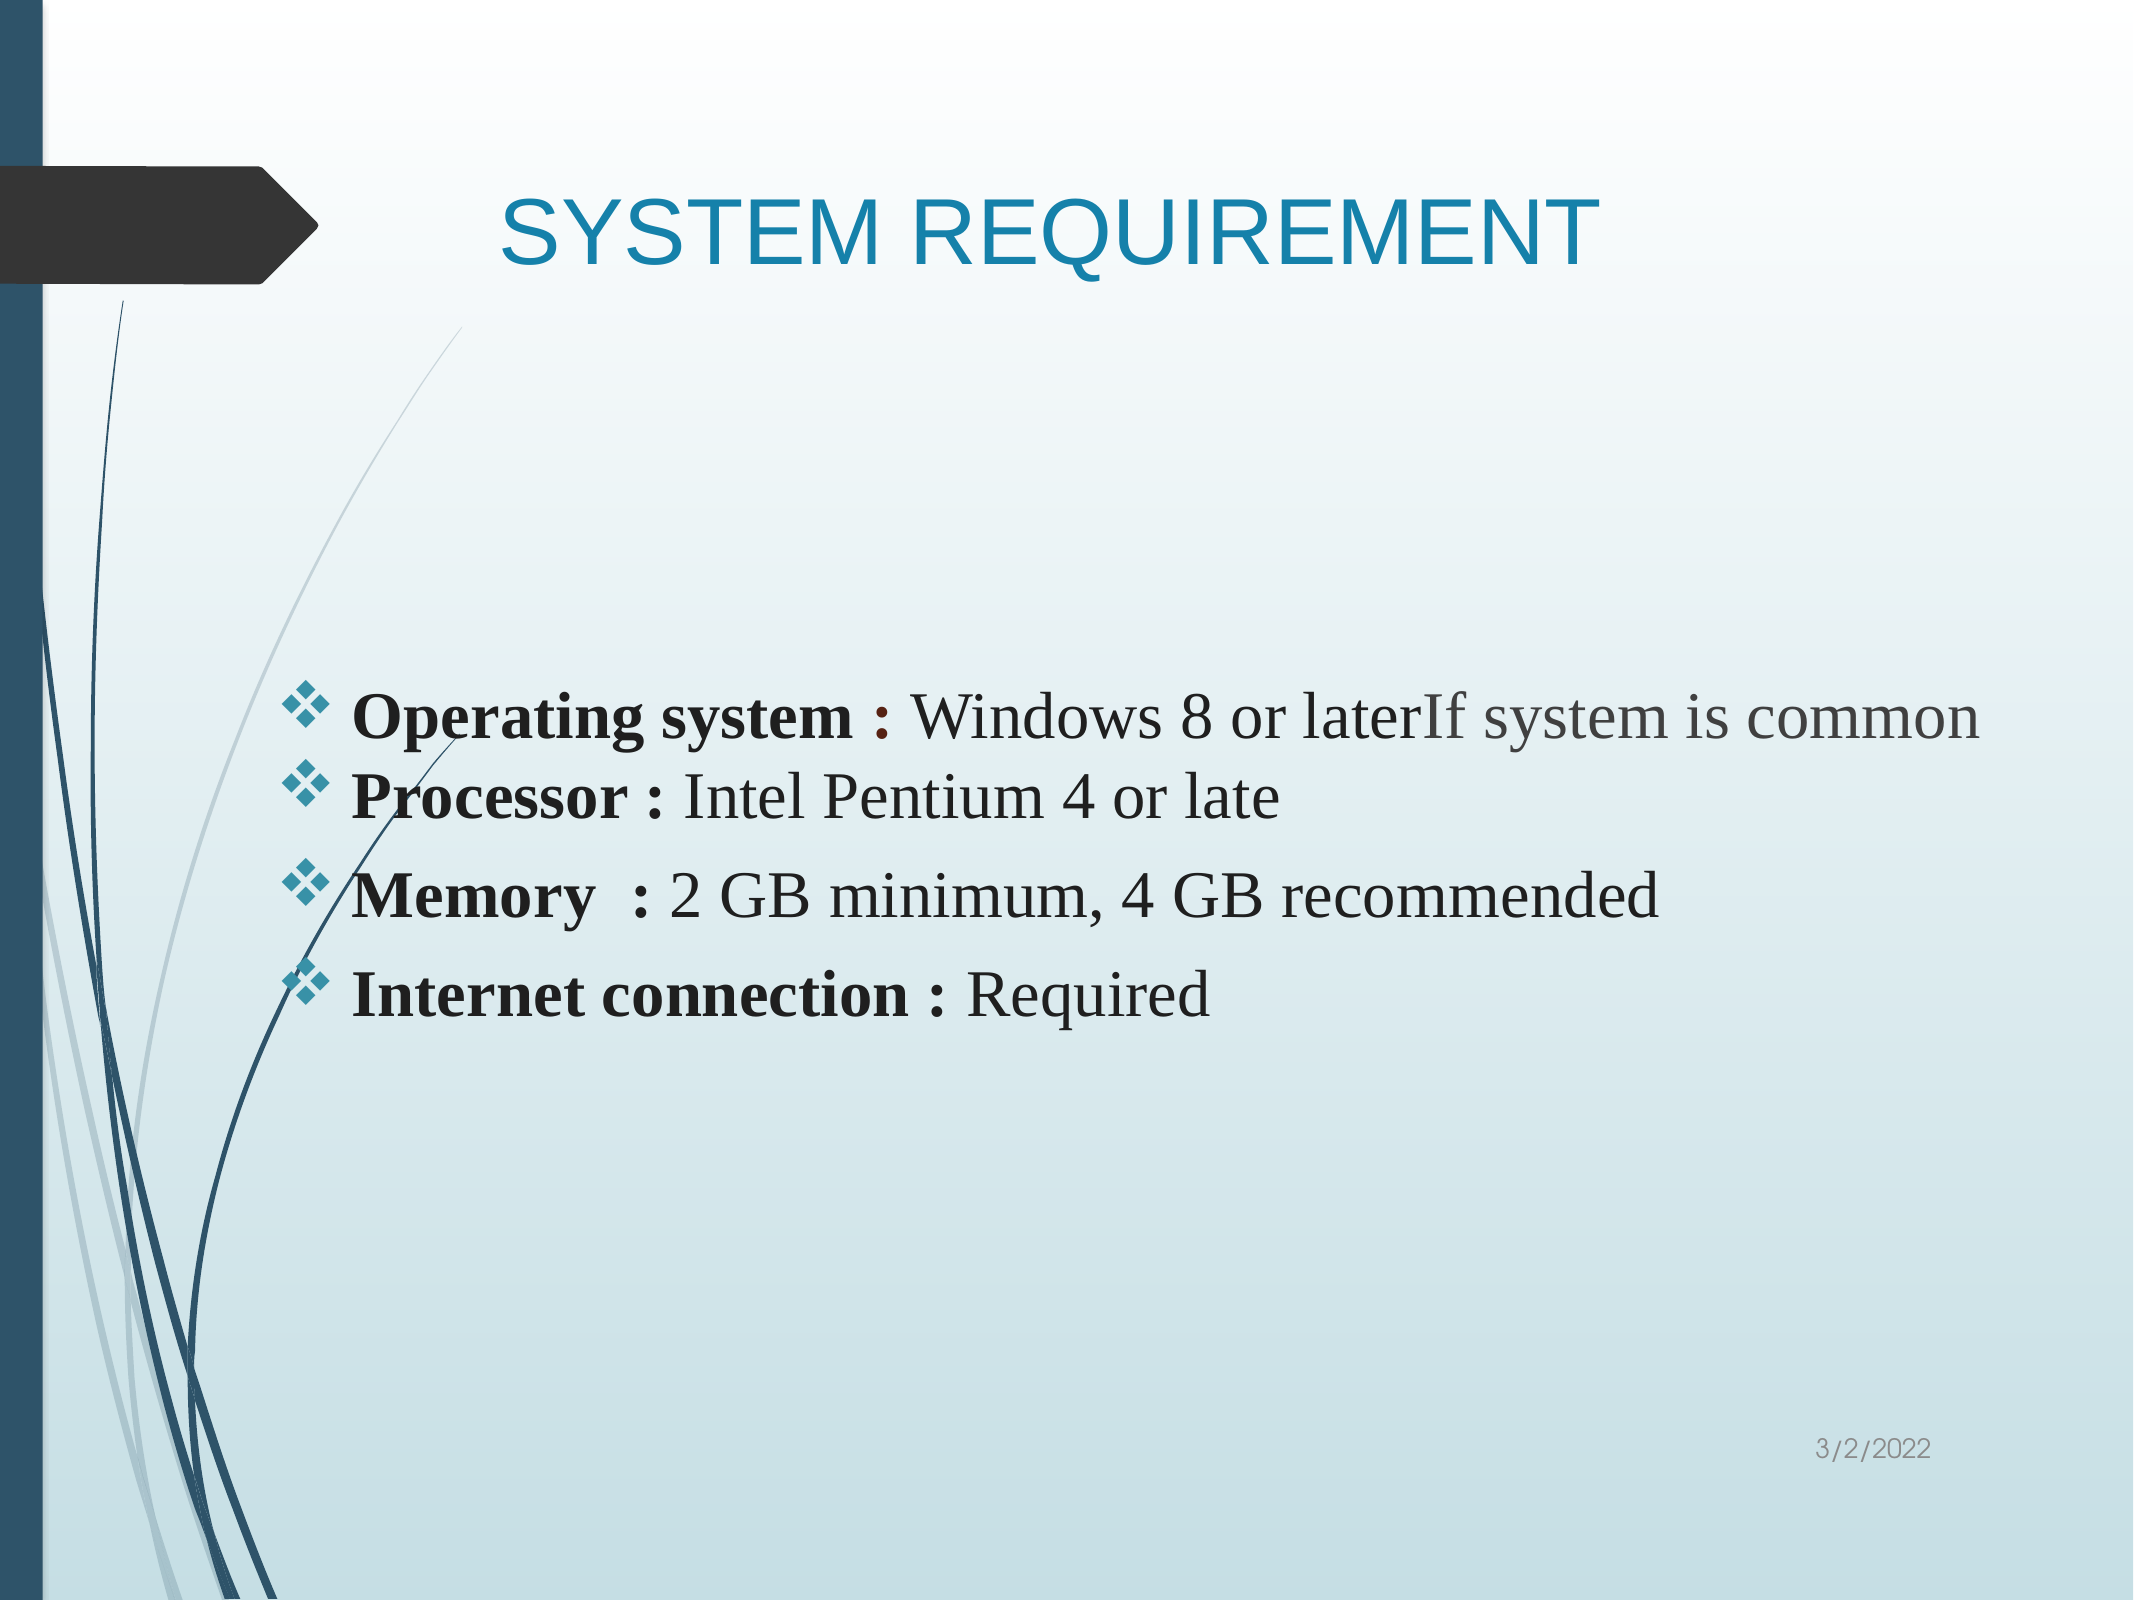

# SYSTEM REQUIREMENT
7
Operating system : Windows 8 or laterIf system is common
Processor : Intel Pentium 4 or late
Memory  : 2 GB minimum, 4 GB recommended
Internet connection : Required
3/2/2022